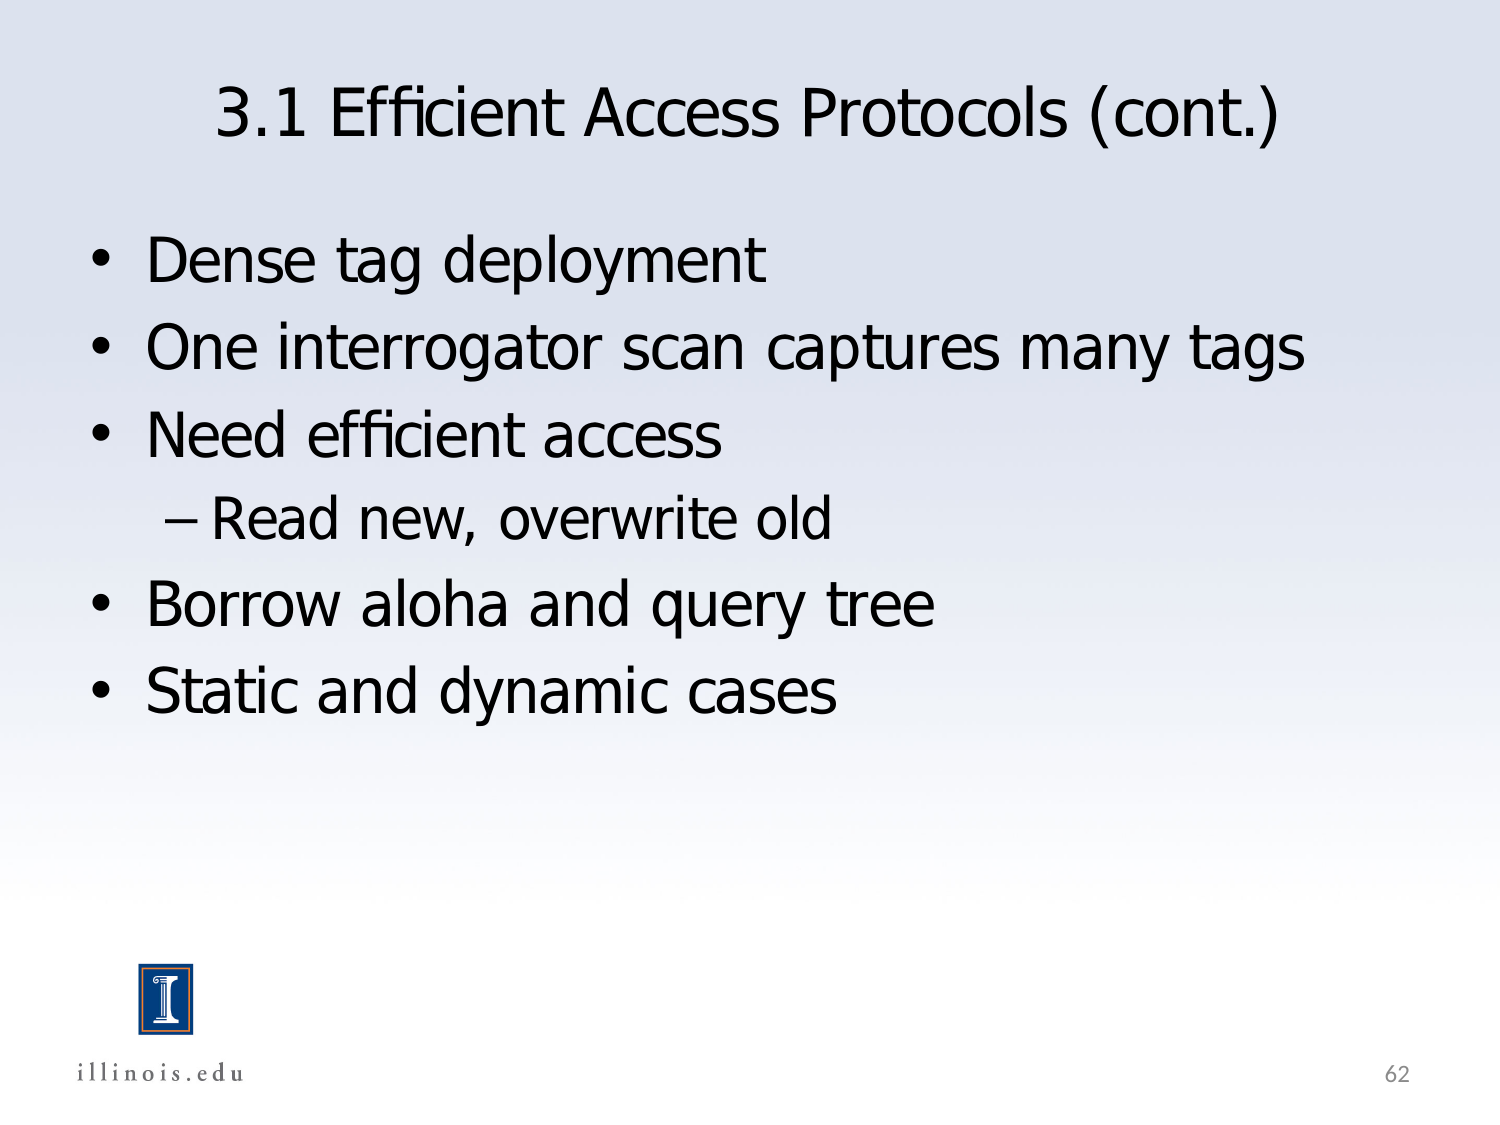

# 3.1 Efficient Access Protocols (cont.)
Dense tag deployment
One interrogator scan captures many tags
Need efficient access
Read new, overwrite old
Borrow aloha and query tree
Static and dynamic cases
62